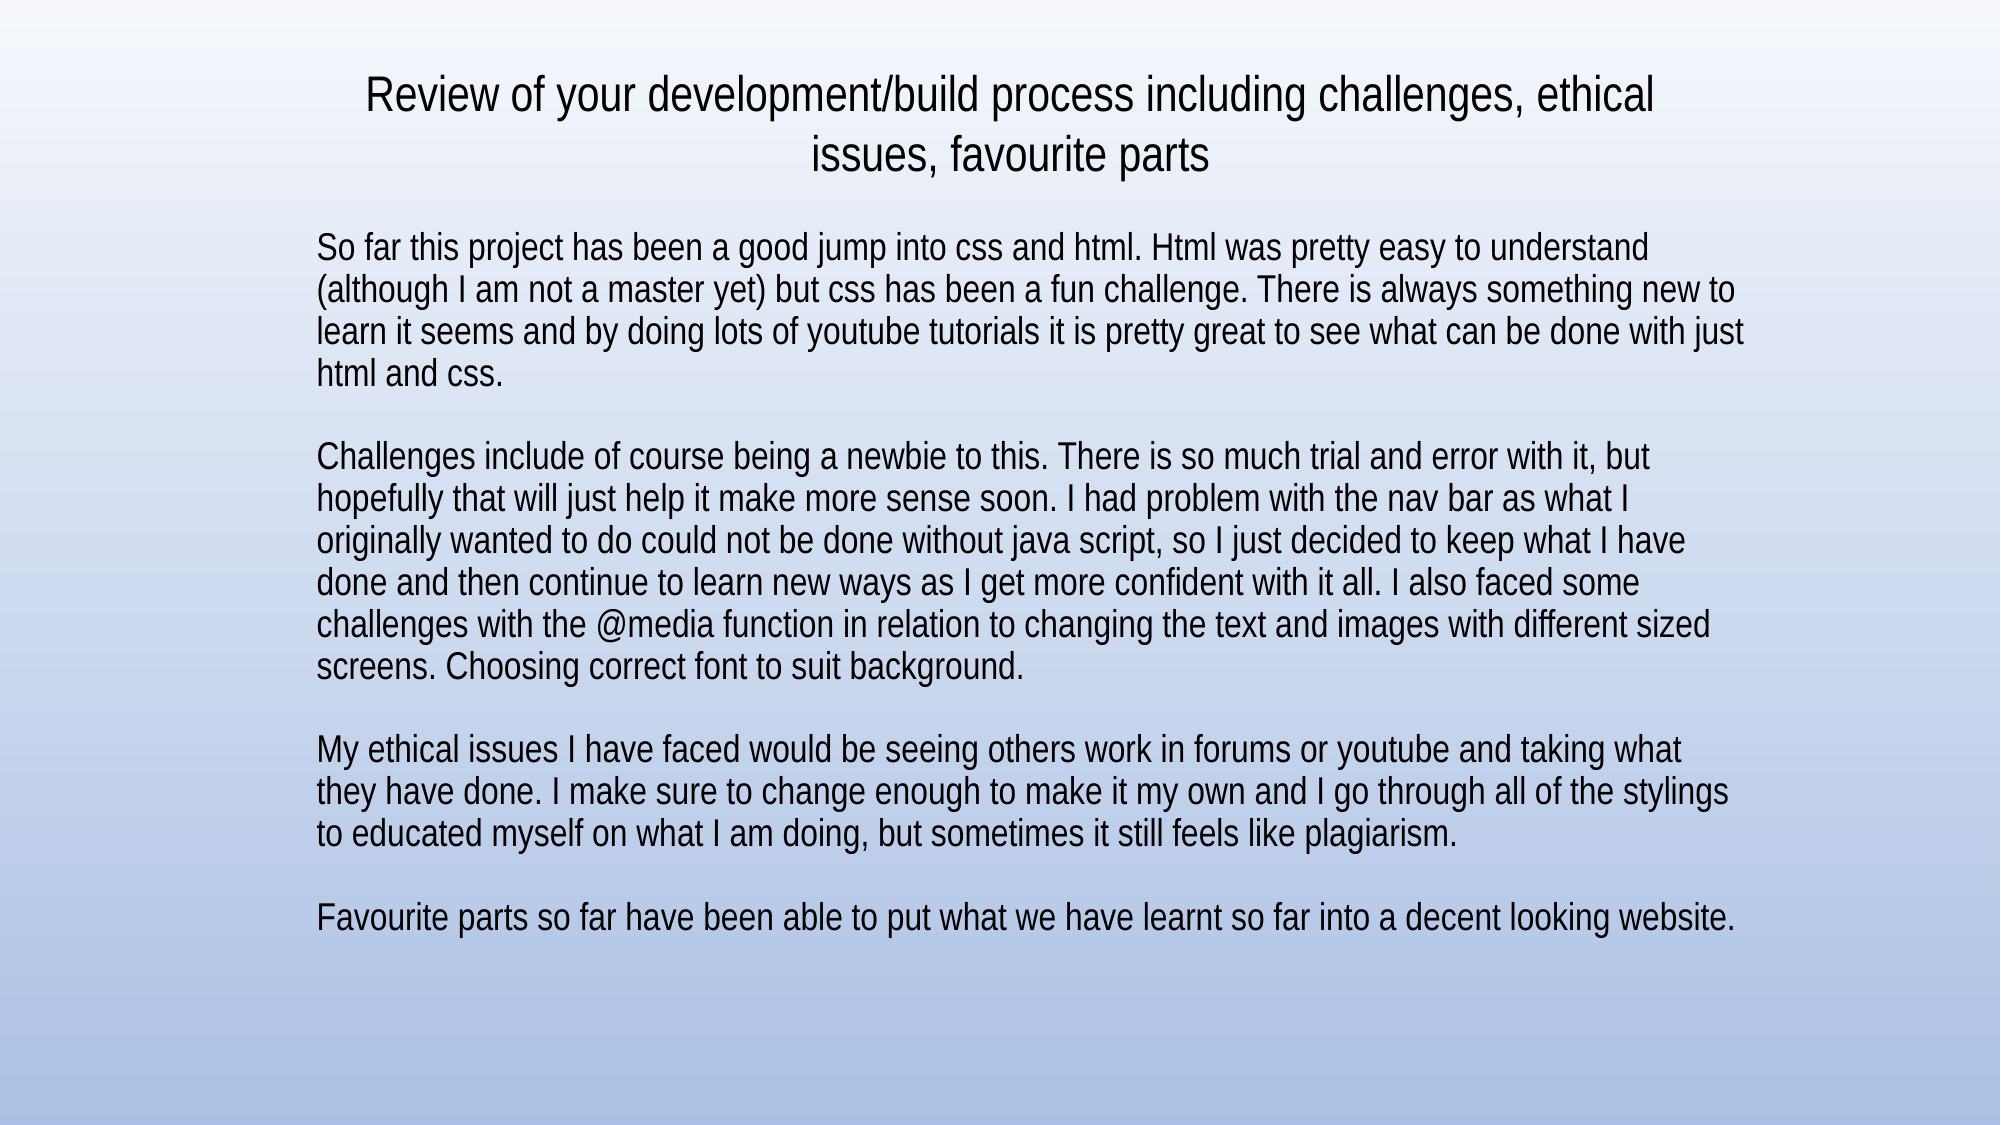

Review of your development/build process including challenges, ethical issues, favourite parts
# So far this project has been a good jump into css and html. Html was pretty easy to understand (although I am not a master yet) but css has been a fun challenge. There is always something new to learn it seems and by doing lots of youtube tutorials it is pretty great to see what can be done with just html and css. Challenges include of course being a newbie to this. There is so much trial and error with it, but hopefully that will just help it make more sense soon. I had problem with the nav bar as what I originally wanted to do could not be done without java script, so I just decided to keep what I have done and then continue to learn new ways as I get more confident with it all. I also faced some challenges with the @media function in relation to changing the text and images with different sized screens. Choosing correct font to suit background. My ethical issues I have faced would be seeing others work in forums or youtube and taking what they have done. I make sure to change enough to make it my own and I go through all of the stylings to educated myself on what I am doing, but sometimes it still feels like plagiarism. Favourite parts so far have been able to put what we have learnt so far into a decent looking website.